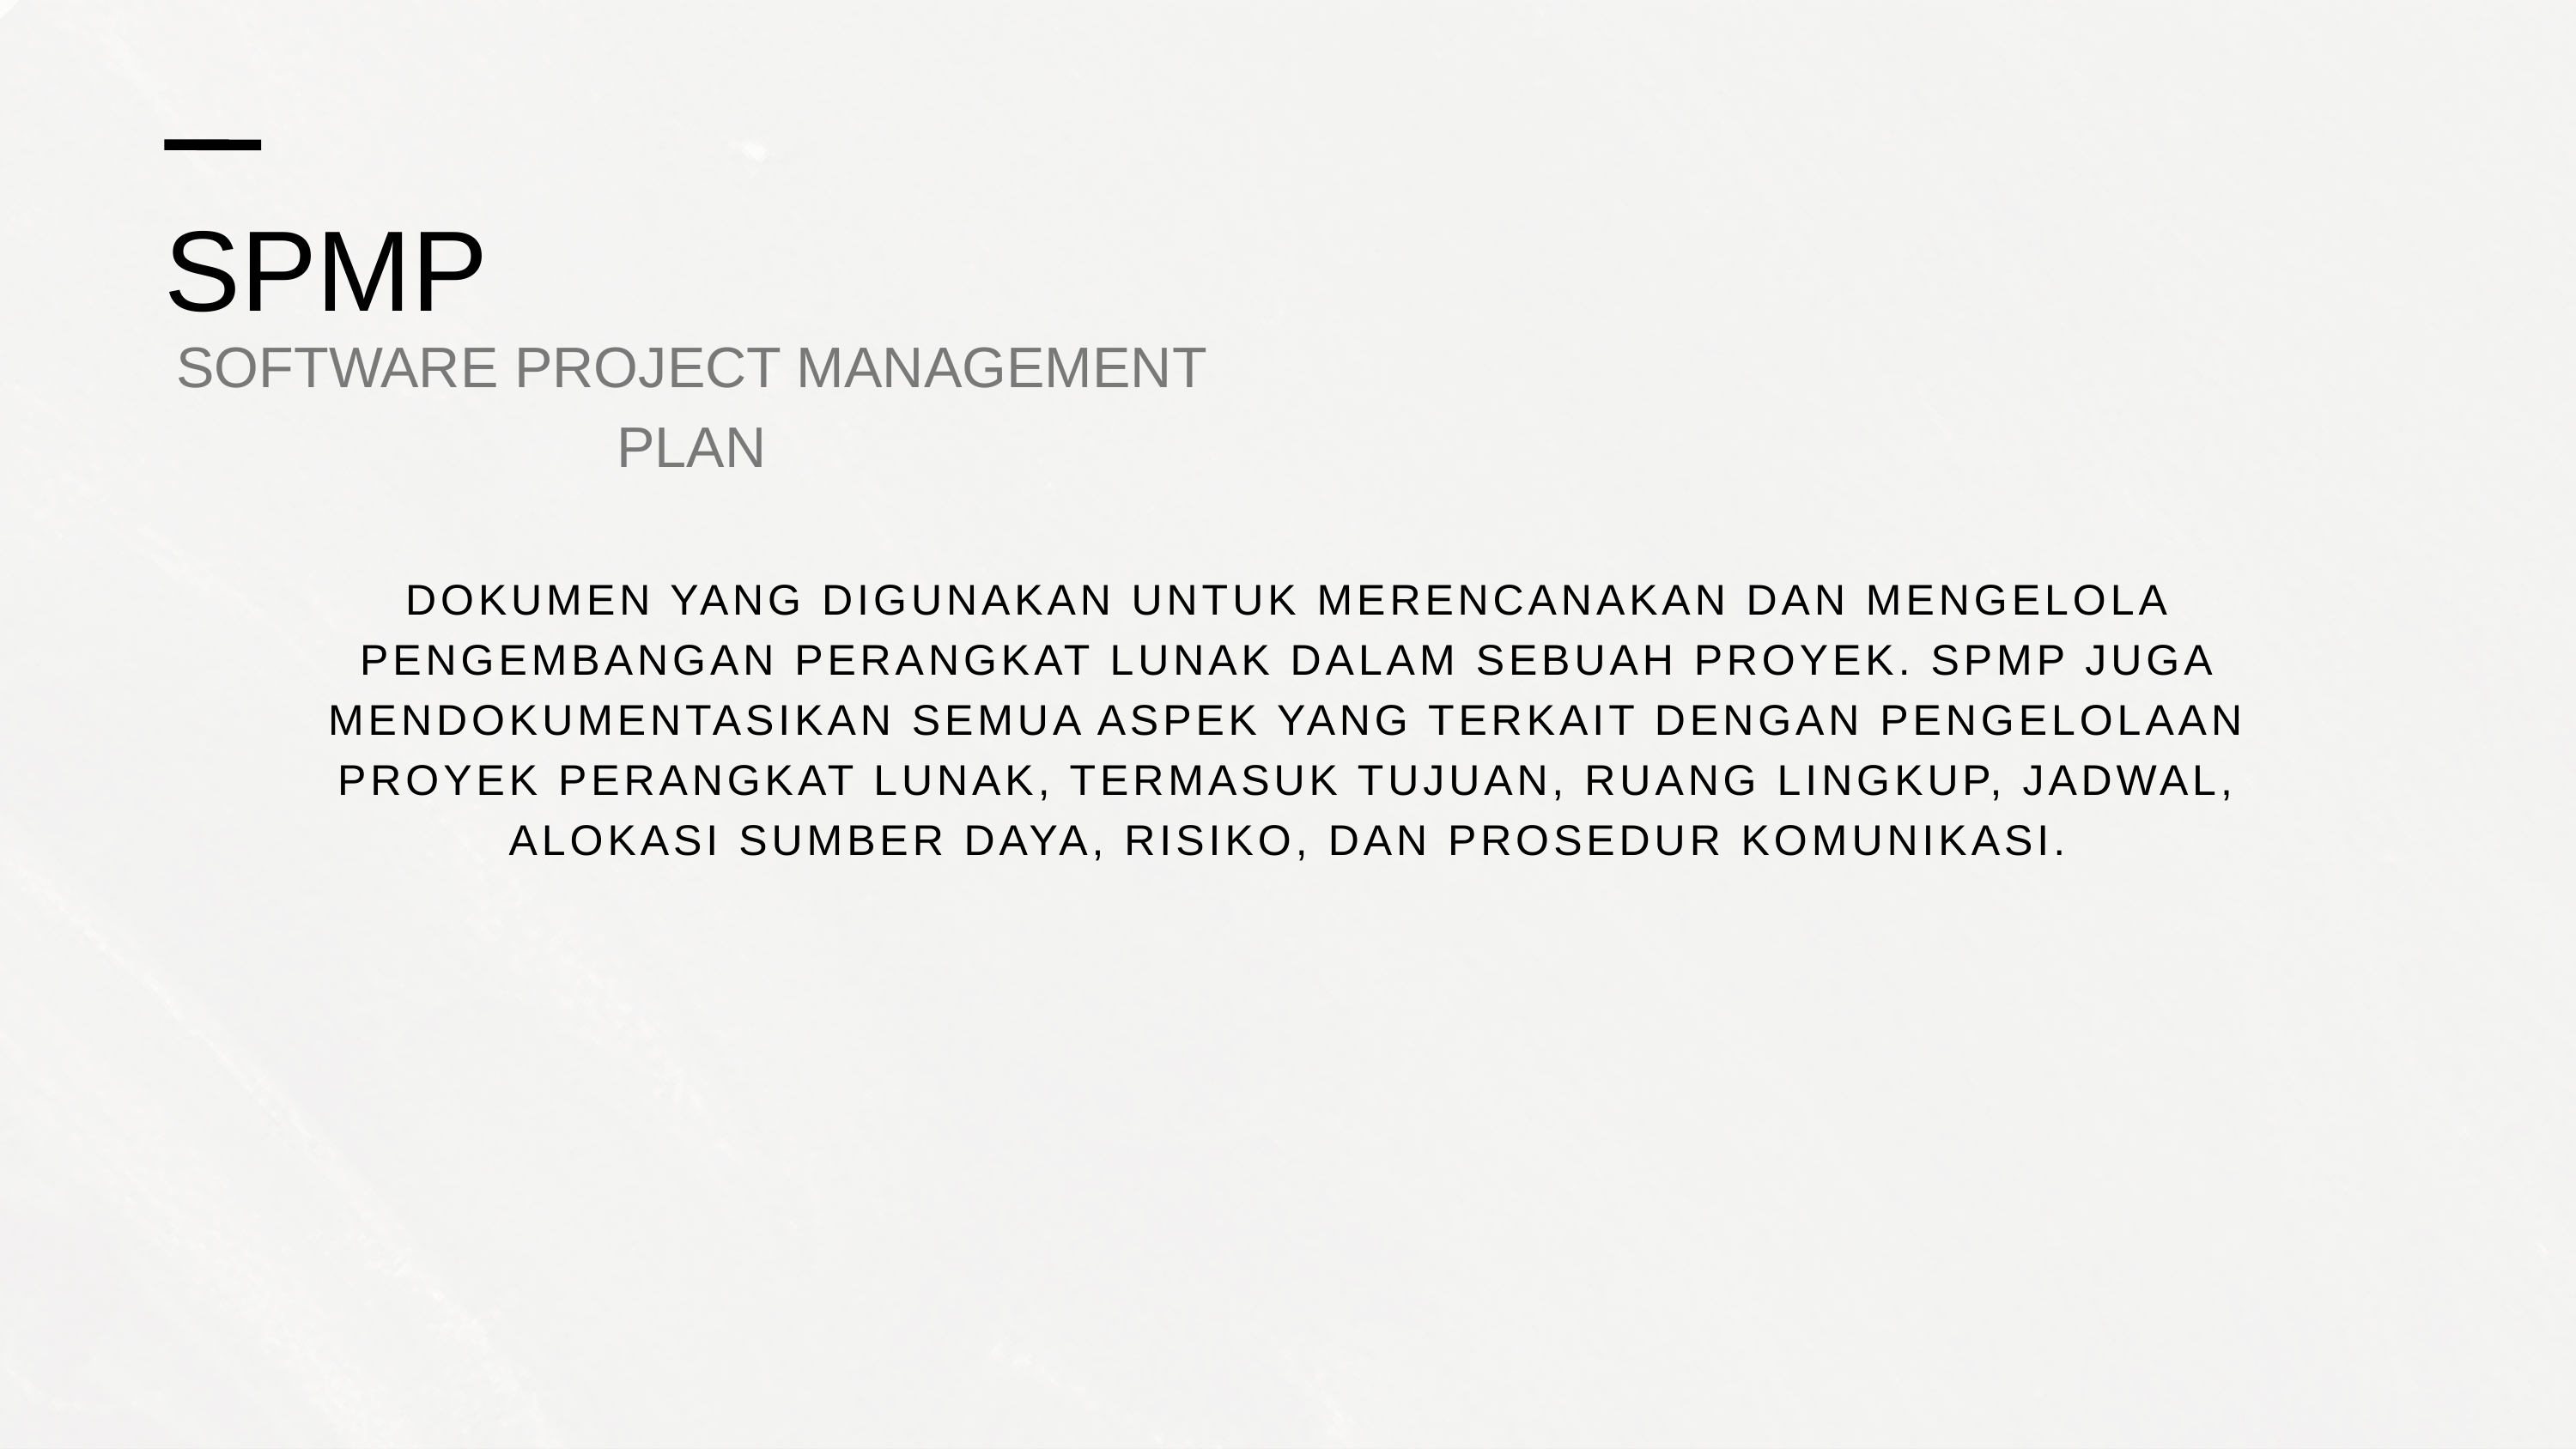

SPMP
SOFTWARE PROJECT MANAGEMENT PLAN
DOKUMEN YANG DIGUNAKAN UNTUK MERENCANAKAN DAN MENGELOLA PENGEMBANGAN PERANGKAT LUNAK DALAM SEBUAH PROYEK. SPMP JUGA MENDOKUMENTASIKAN SEMUA ASPEK YANG TERKAIT DENGAN PENGELOLAAN PROYEK PERANGKAT LUNAK, TERMASUK TUJUAN, RUANG LINGKUP, JADWAL, ALOKASI SUMBER DAYA, RISIKO, DAN PROSEDUR KOMUNIKASI.